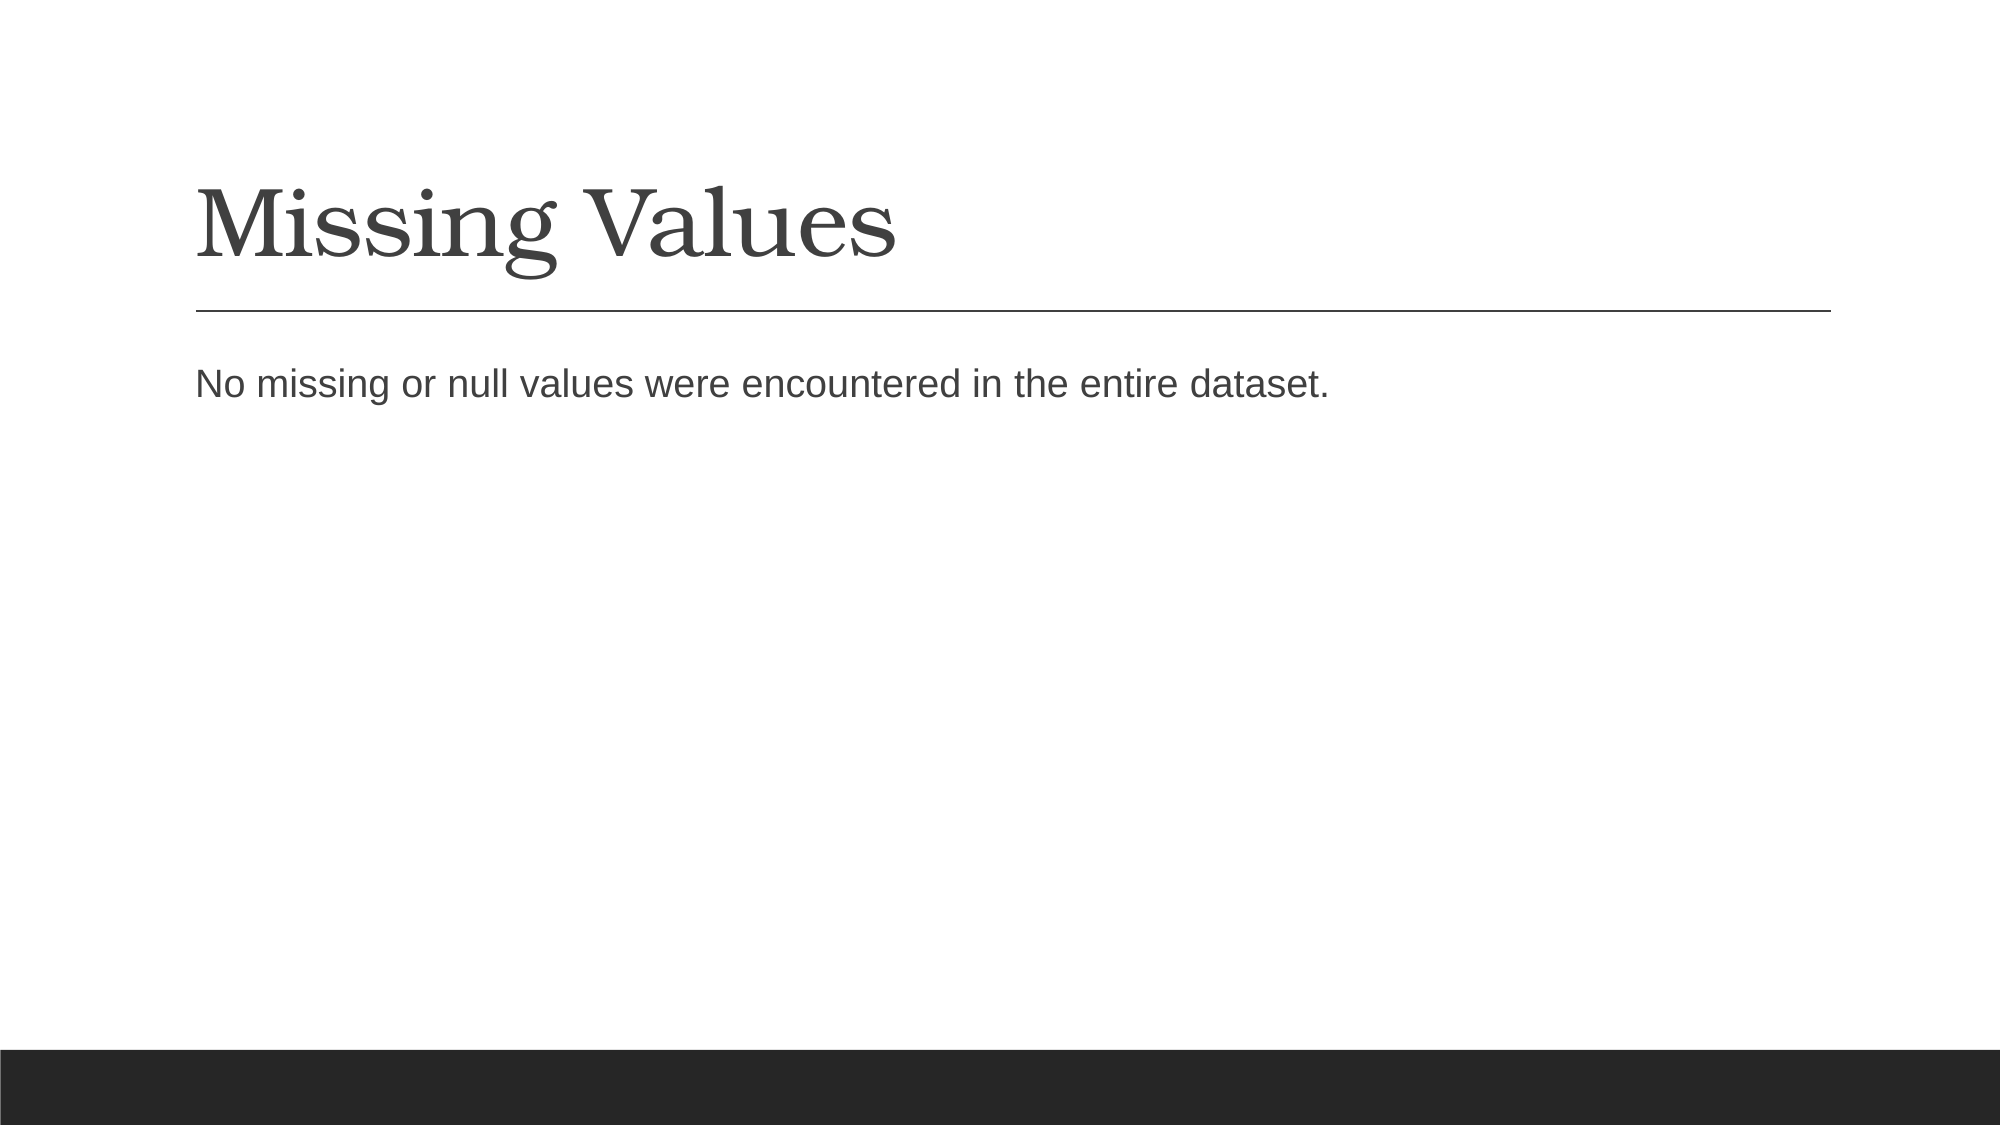

# Missing Values
No missing or null values were encountered in the entire dataset.